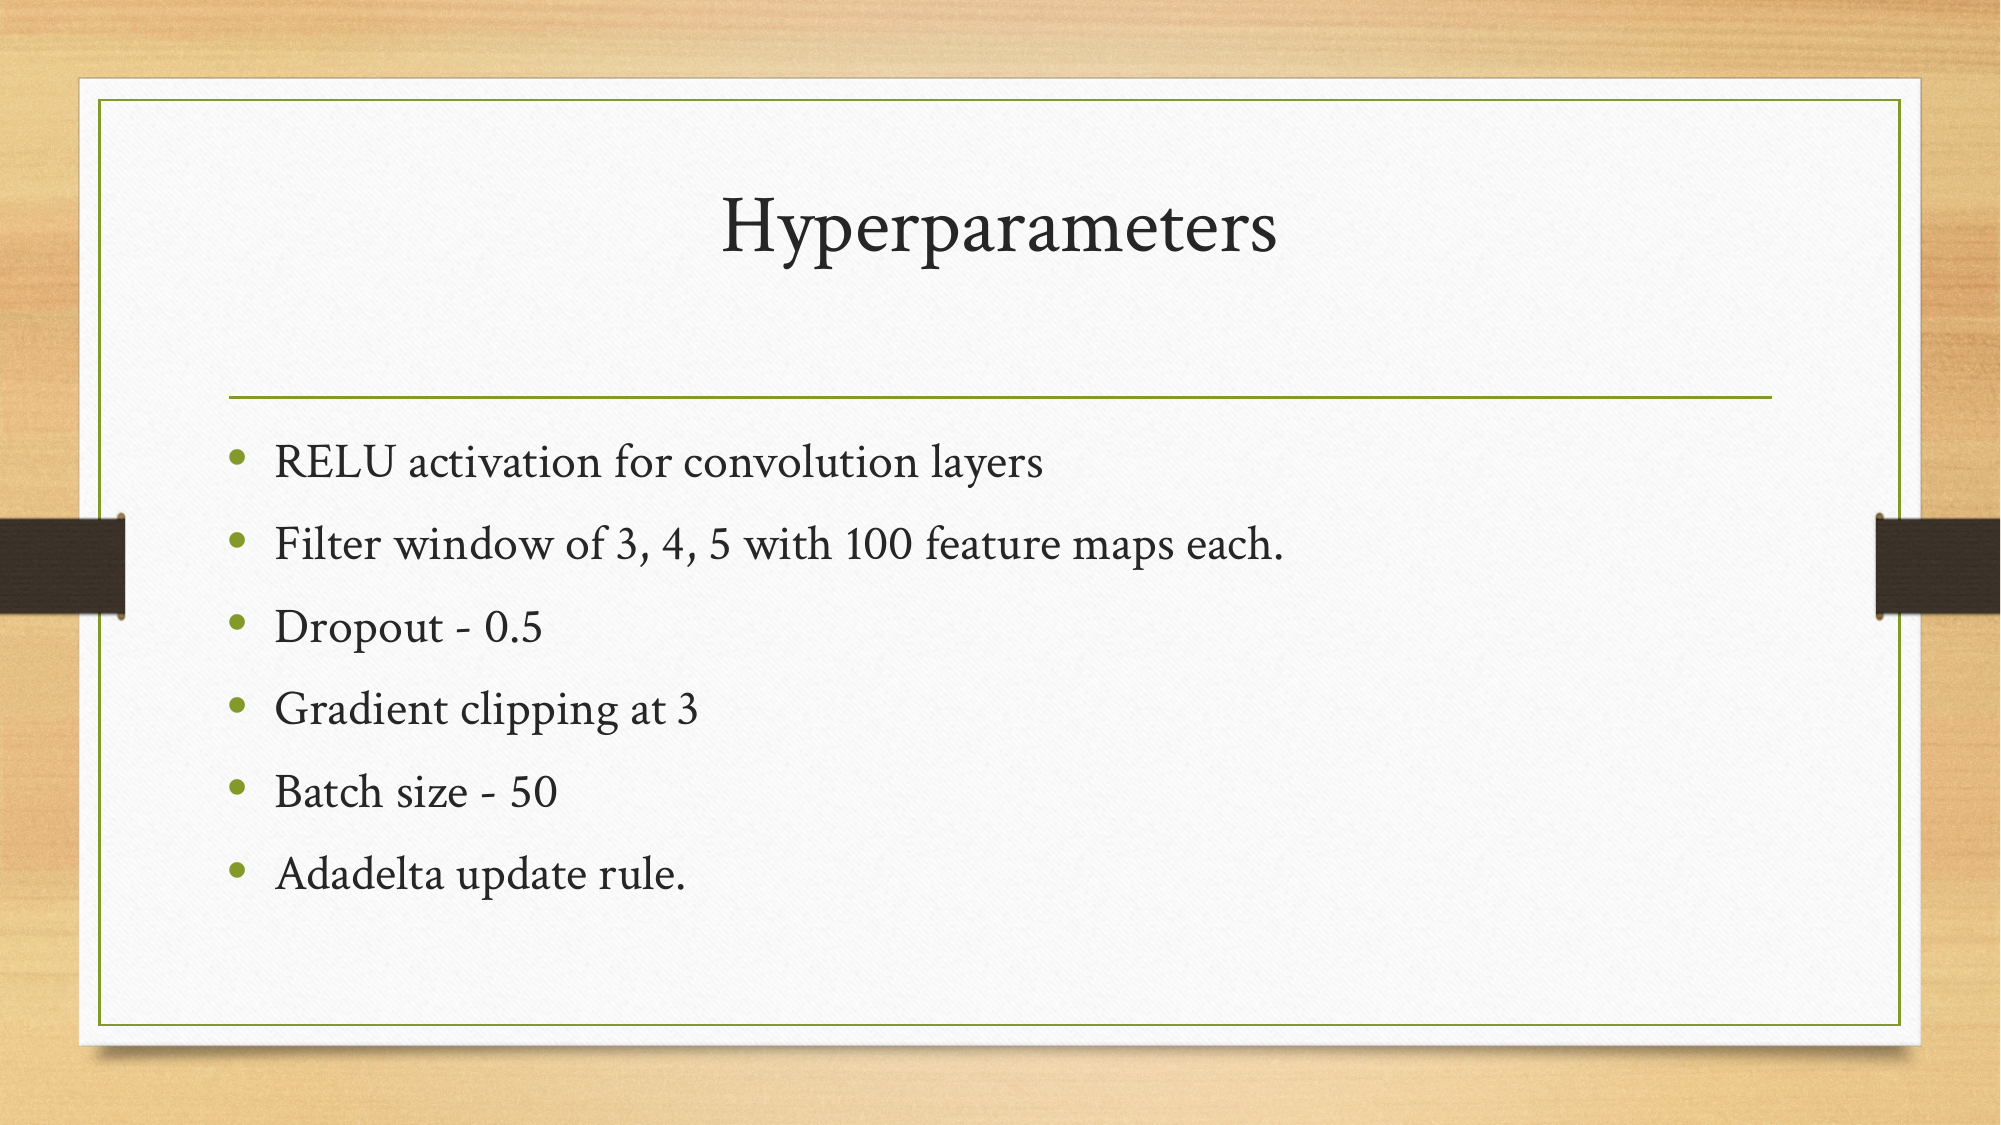

# Hyperparameters
RELU activation for convolution layers
Filter window of 3, 4, 5 with 100 feature maps each.
Dropout - 0.5
Gradient clipping at 3
Batch size - 50
Adadelta update rule.